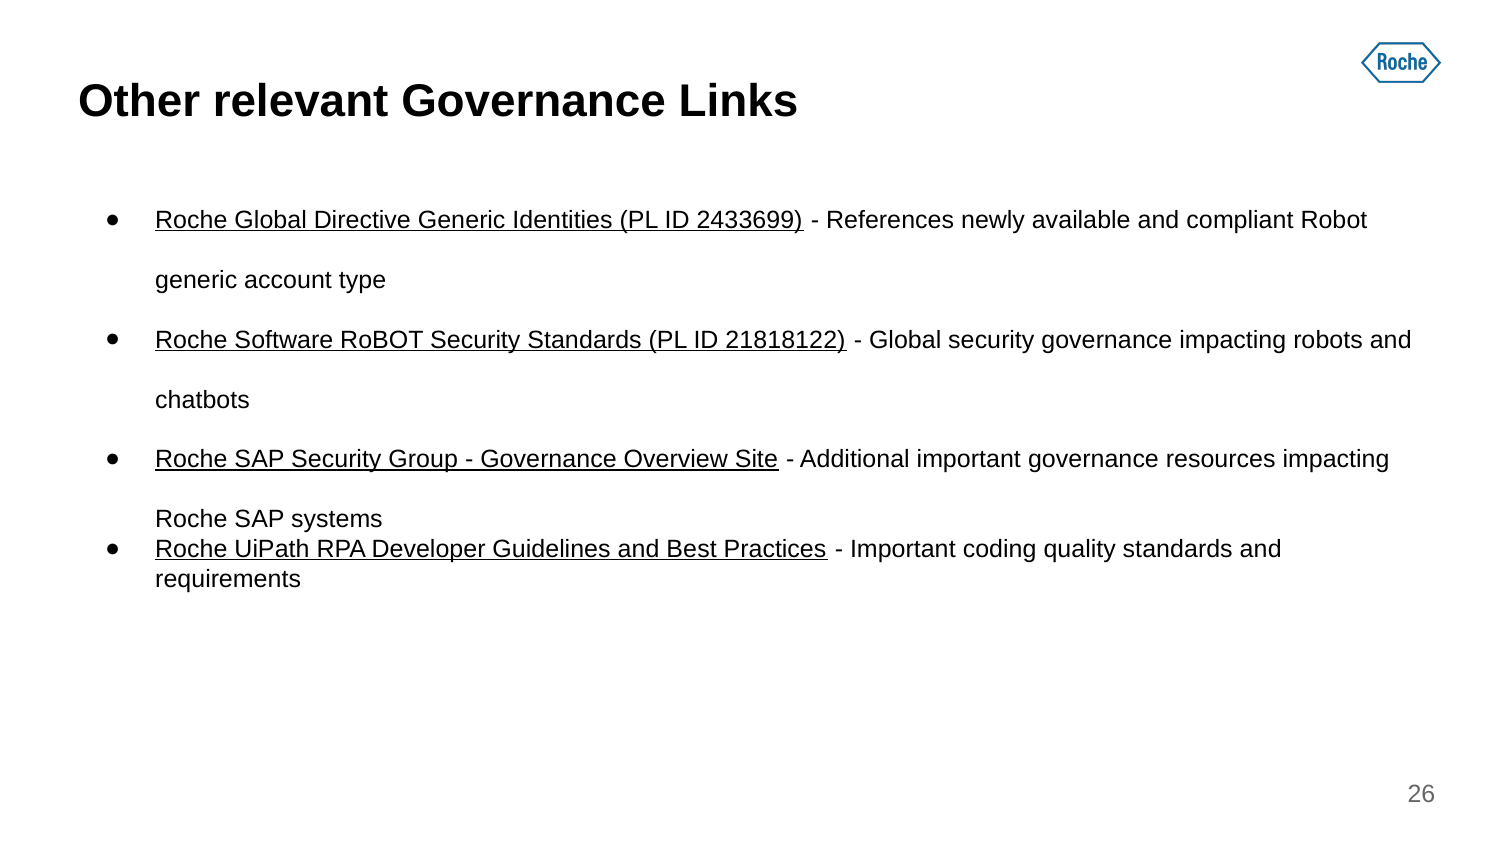

# Other relevant Governance Links
Roche Global Directive Generic Identities (PL ID 2433699) - References newly available and compliant Robot generic account type
Roche Software RoBOT Security Standards (PL ID 21818122) - Global security governance impacting robots and chatbots
Roche SAP Security Group - Governance Overview Site - Additional important governance resources impacting Roche SAP systems
Roche UiPath RPA Developer Guidelines and Best Practices - Important coding quality standards and requirements
26